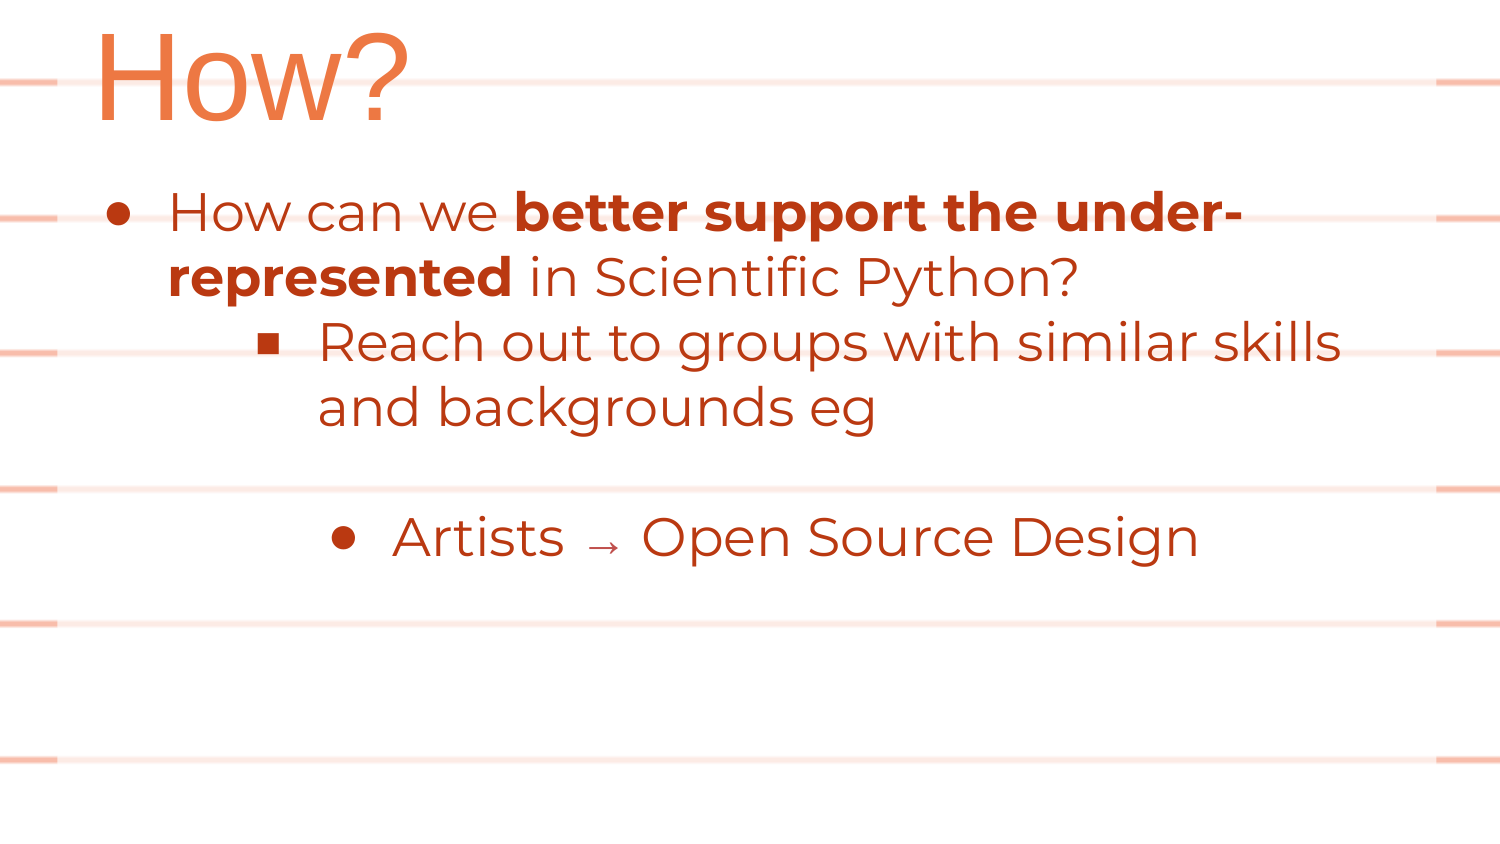

How?

How can we better support the under-represented in Scientific Python?
Reach out to groups with similar skills and backgrounds eg

Artists → Open Source Design